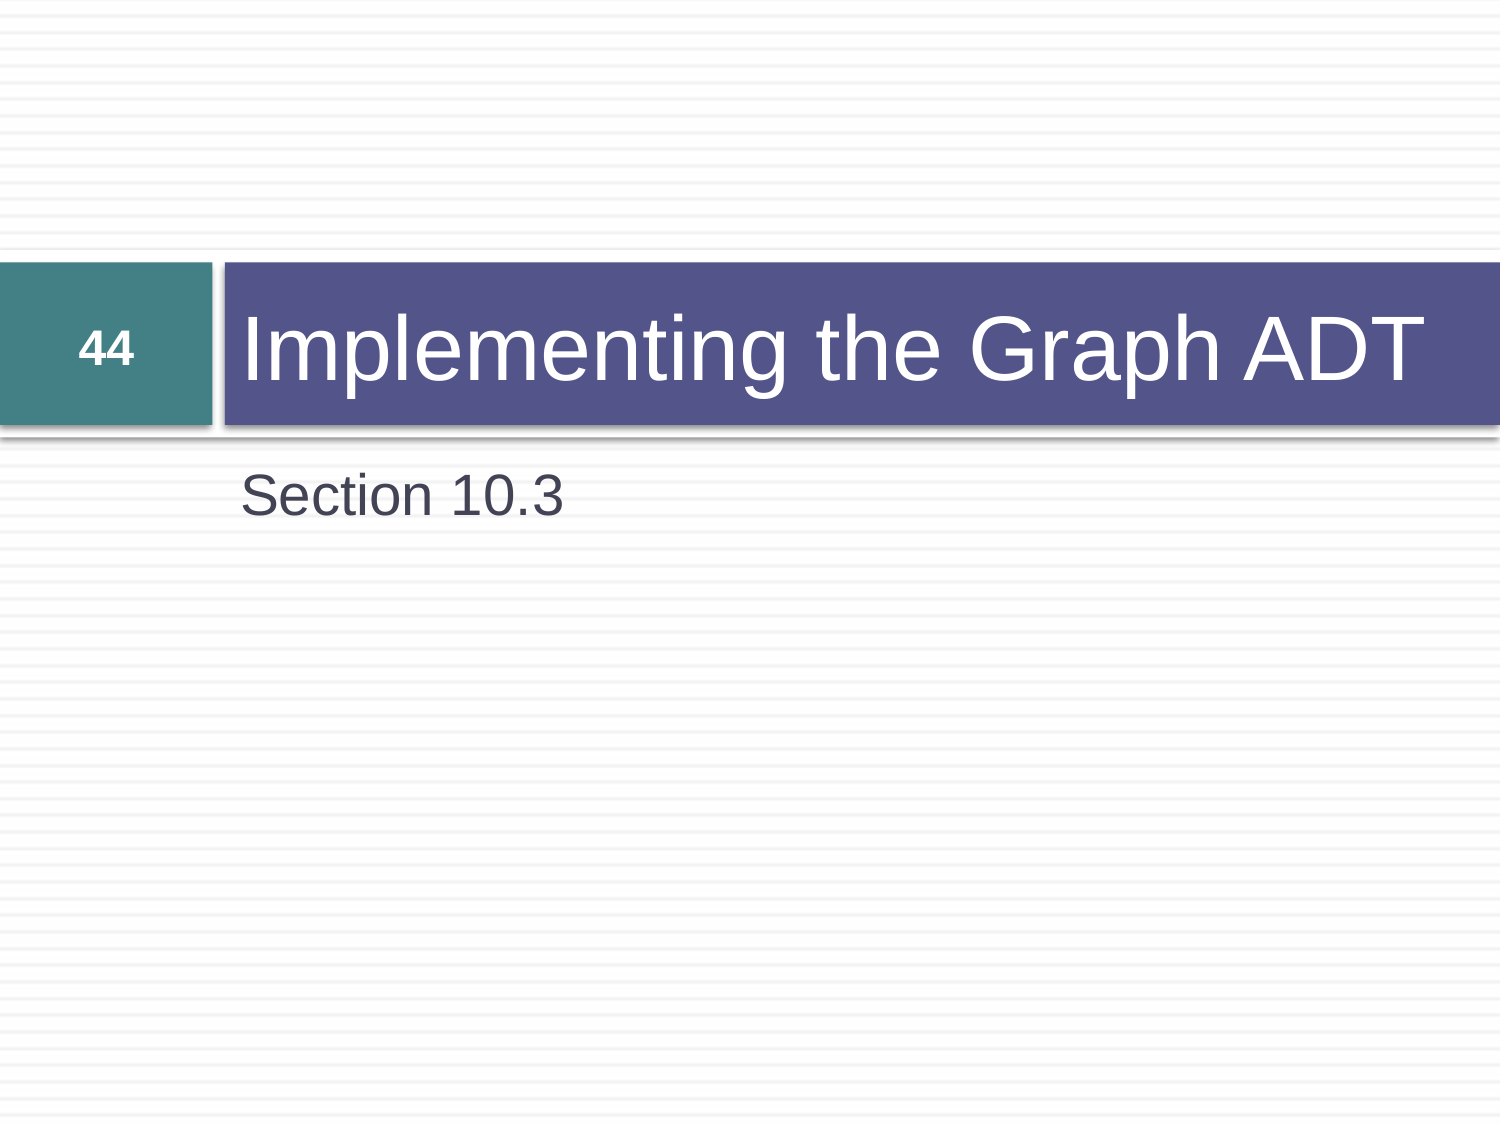

# Implementing the Graph ADT
44
Section 10.3